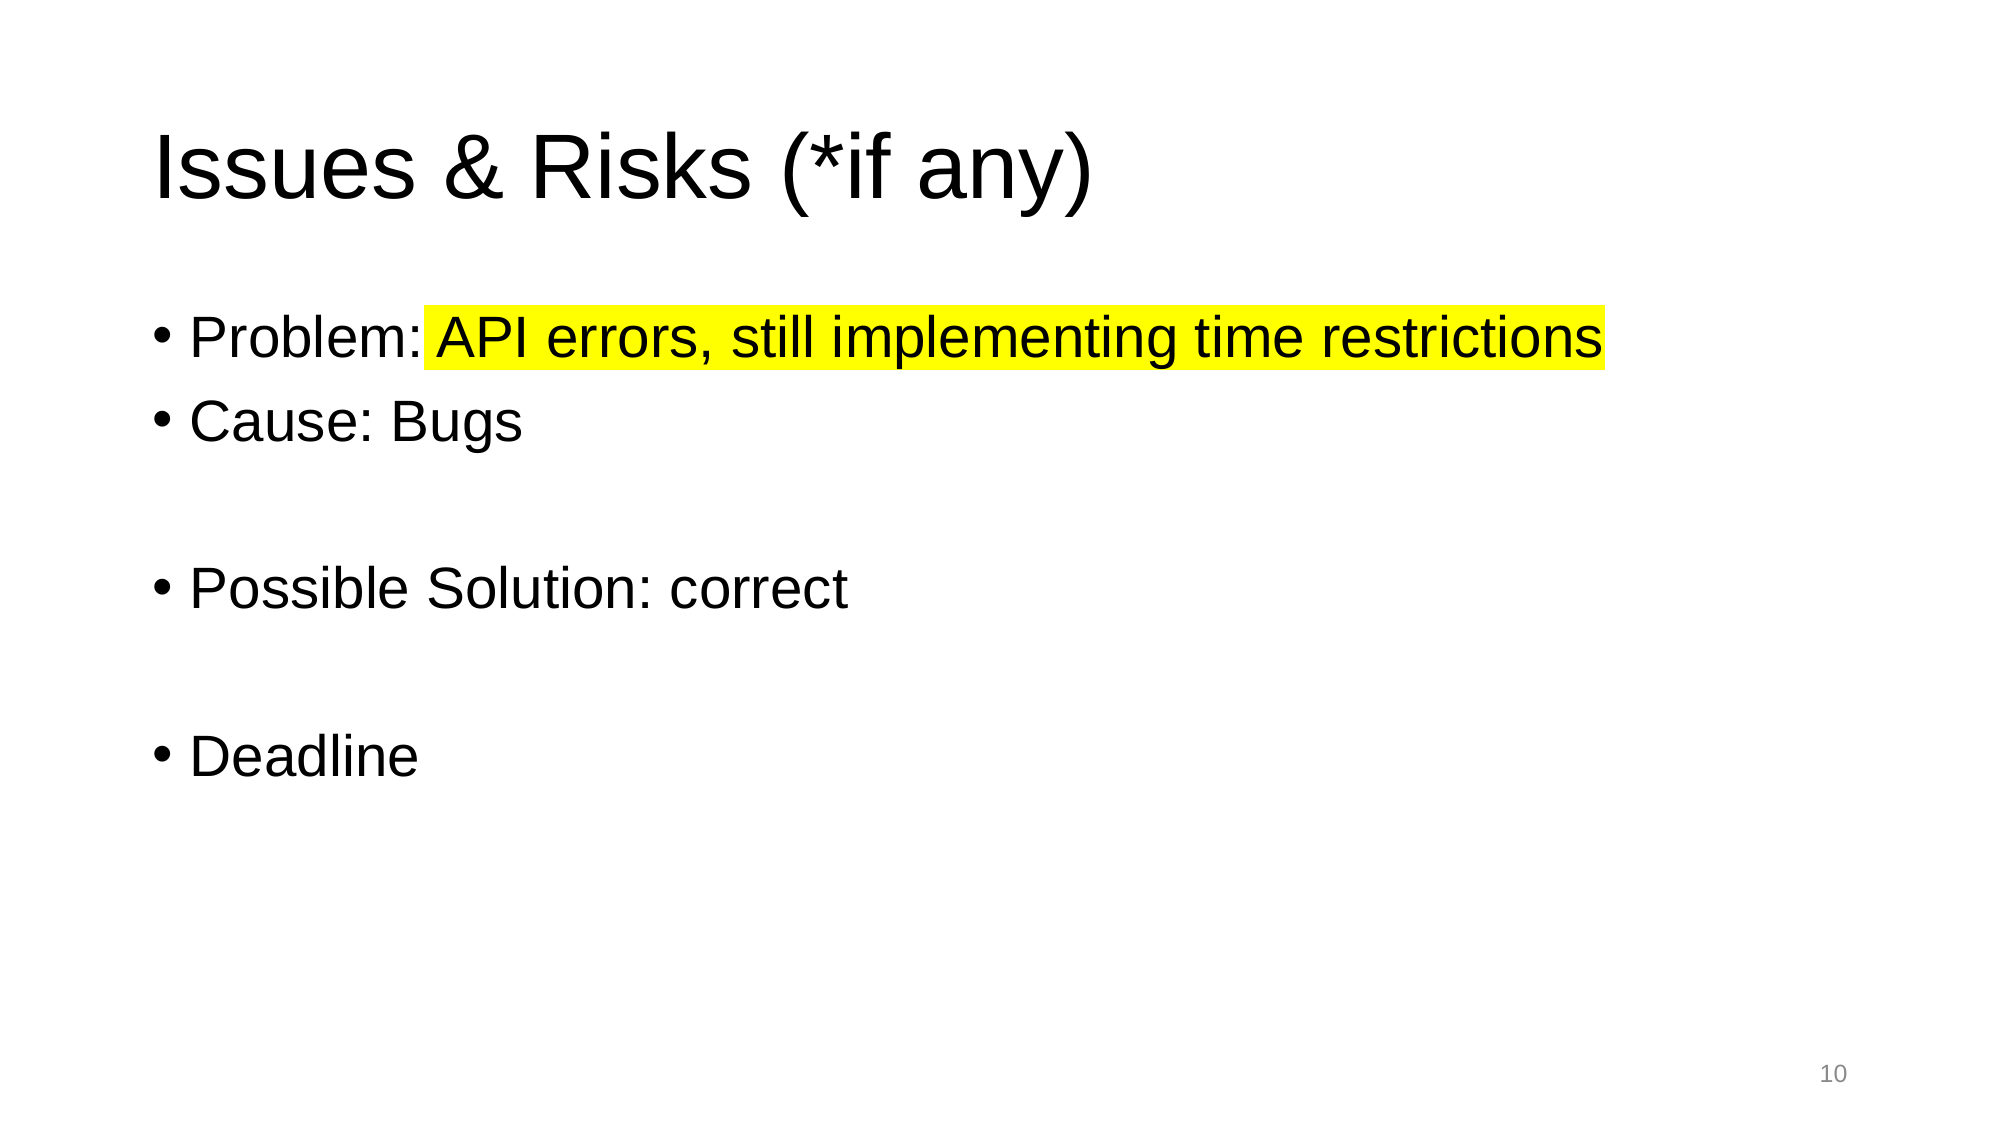

# Issues & Risks (*if any)
Problem: API errors, still implementing time restrictions
Cause: Bugs

Possible Solution: correct

Deadline
10